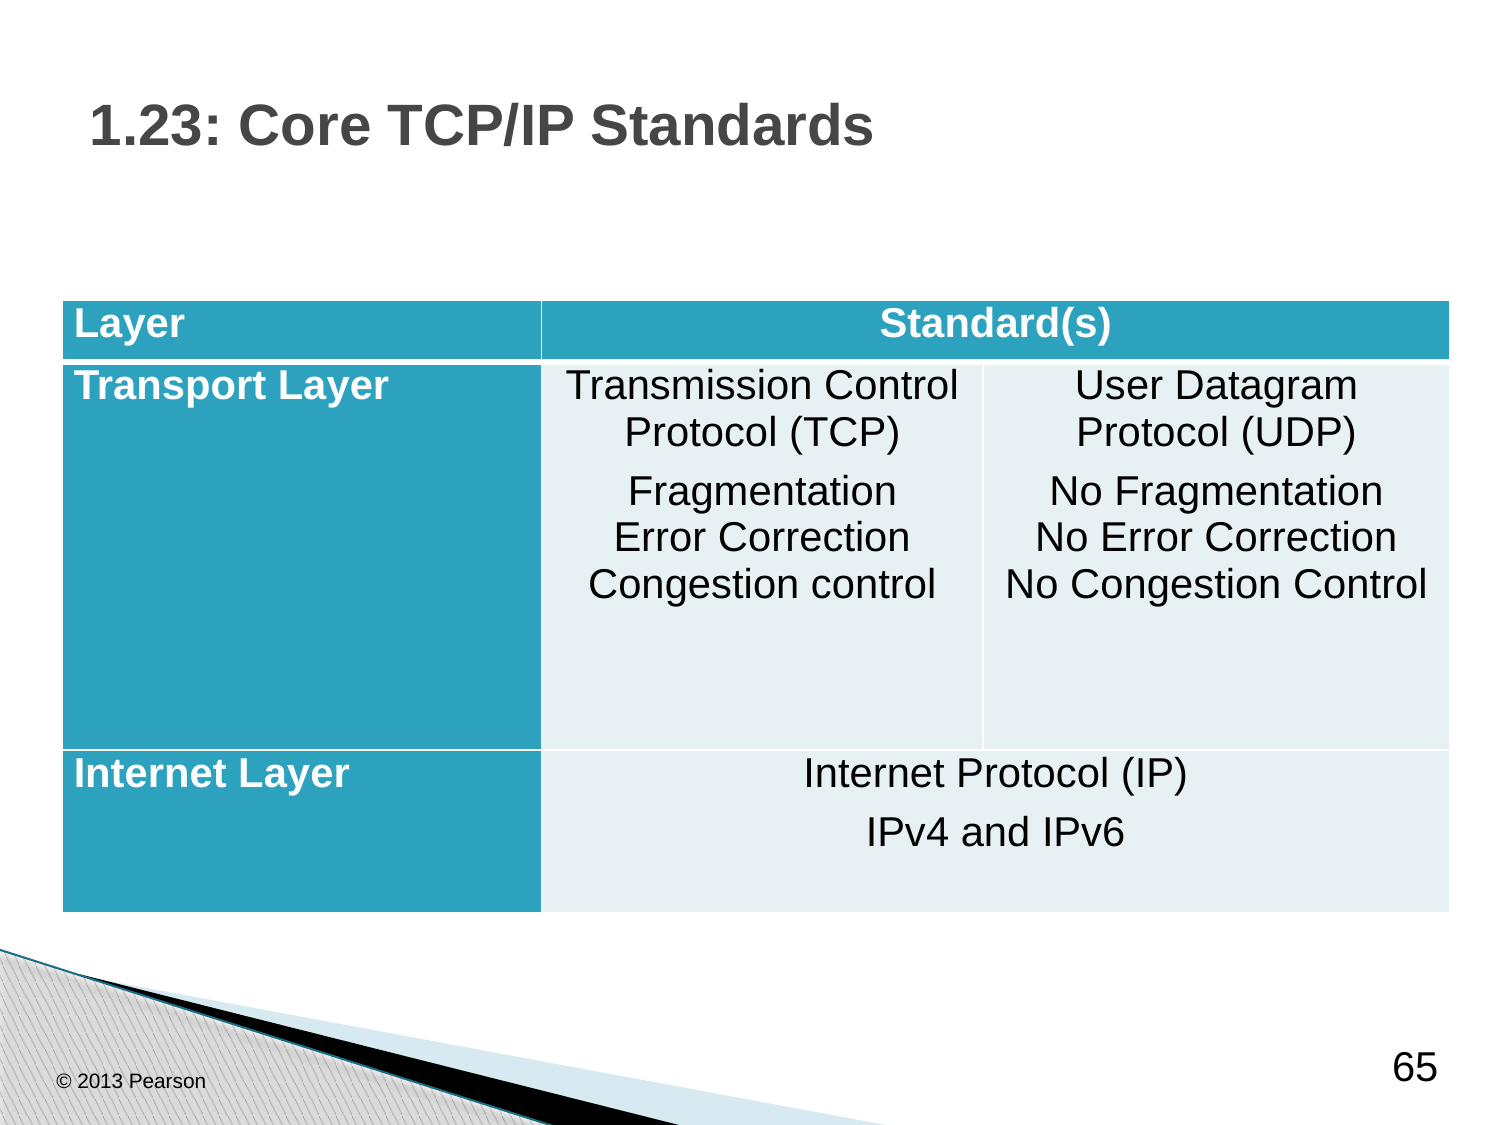

# 1.23: Core TCP/IP Standards
| Layer | Standard(s) |  |
| --- | --- | --- |
| Transport Layer | Transmission Control Protocol (TCP) Fragmentation Error Correction Congestion control | User Datagram Protocol (UDP) No Fragmentation No Error Correction No Congestion Control |
| Internet Layer | Internet Protocol (IP) IPv4 and IPv6 |  |
65
© 2013 Pearson